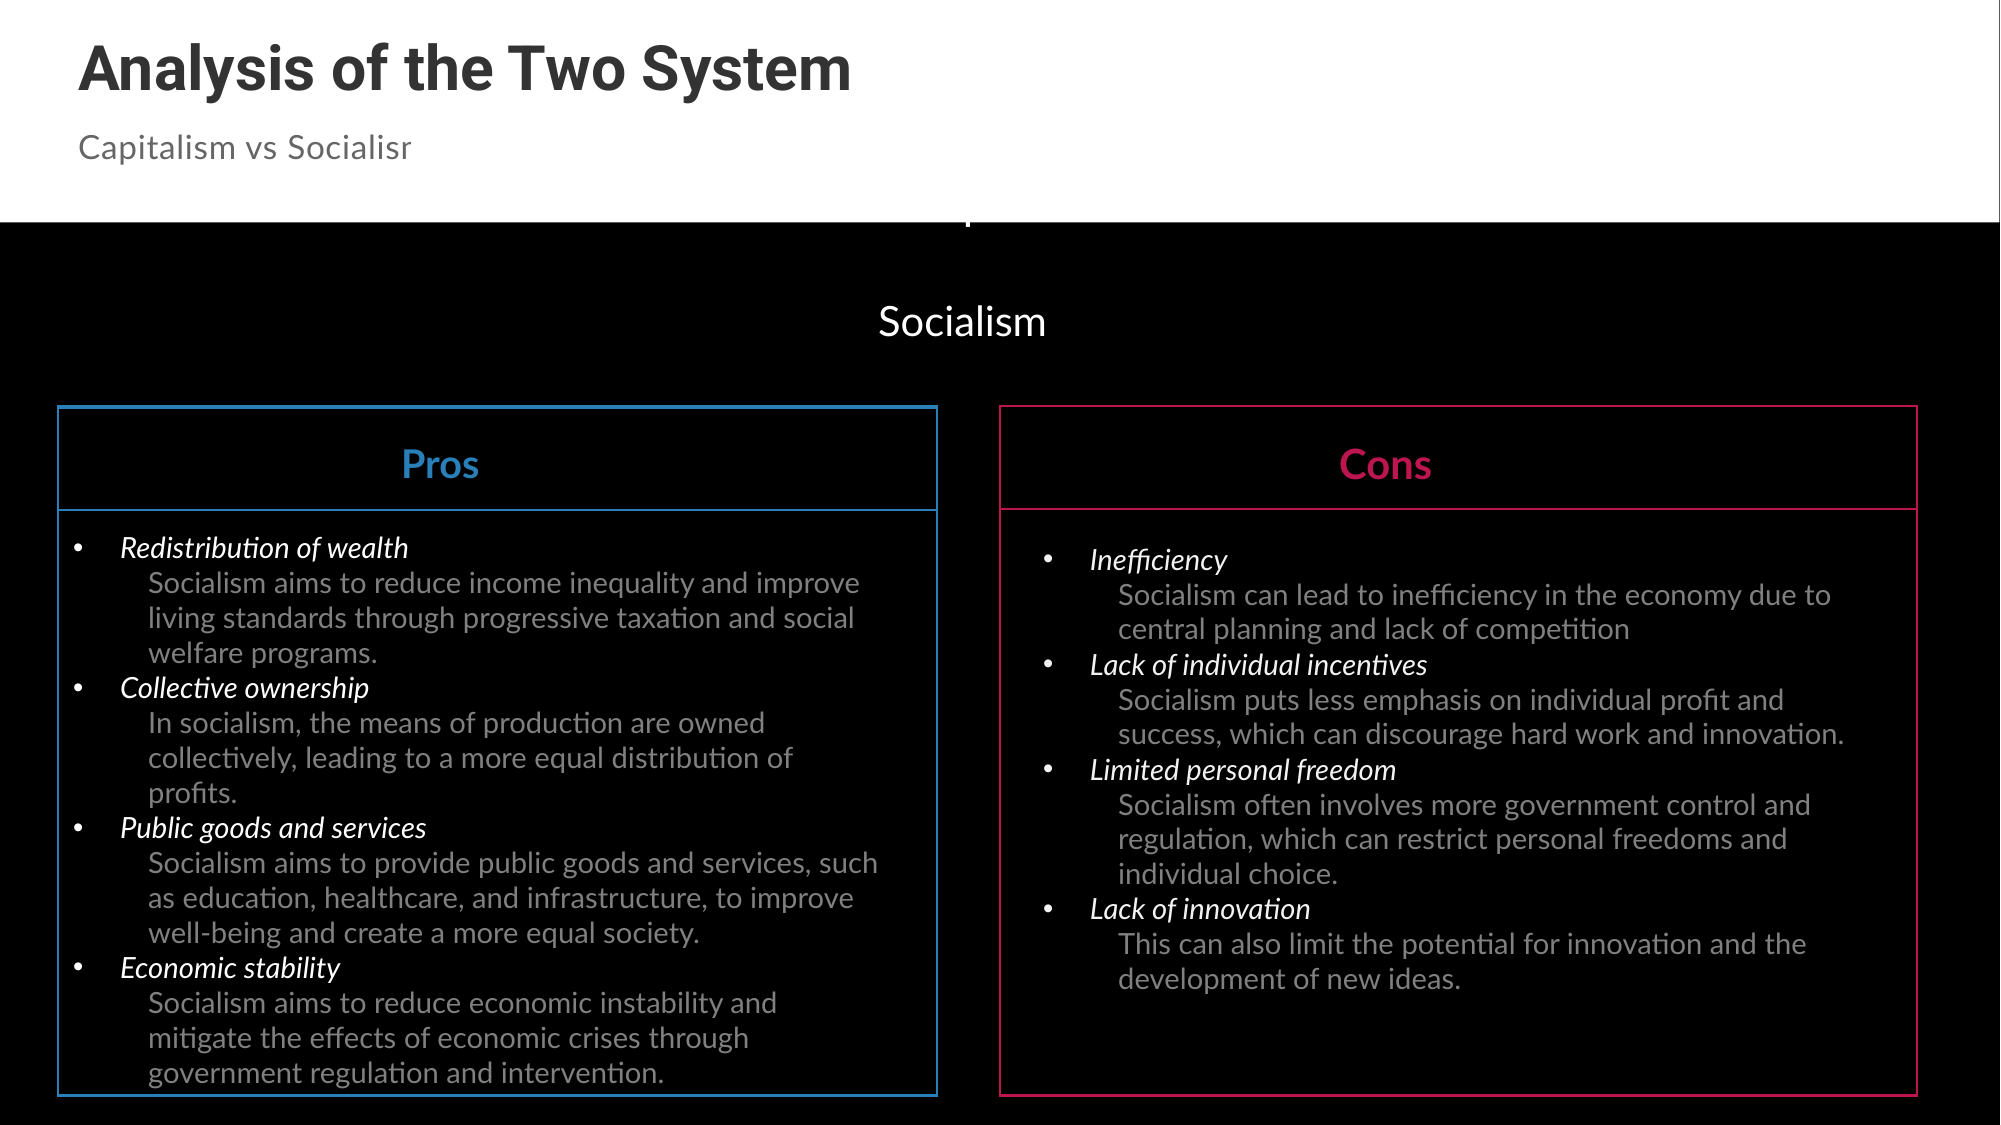

Analysis of the Two System
Capitalism vs Socialism
Capitalism
Socialism

Cons
Pros

Redistribution of wealth
Socialism aims to reduce income inequality and improve living standards through progressive taxation and social welfare programs.
Collective ownership
In socialism, the means of production are owned collectively, leading to a more equal distribution of profits.
Public goods and services
Socialism aims to provide public goods and services, such as education, healthcare, and infrastructure, to improve well-being and create a more equal society.
Economic stability
Socialism aims to reduce economic instability and mitigate the effects of economic crises through government regulation and intervention.
Inefficiency
Socialism can lead to inefficiency in the economy due to central planning and lack of competition
Lack of individual incentives
Socialism puts less emphasis on individual profit and success, which can discourage hard work and innovation.
Limited personal freedom
Socialism often involves more government control and regulation, which can restrict personal freedoms and individual choice.
Lack of innovation
This can also limit the potential for innovation and the development of new ideas.